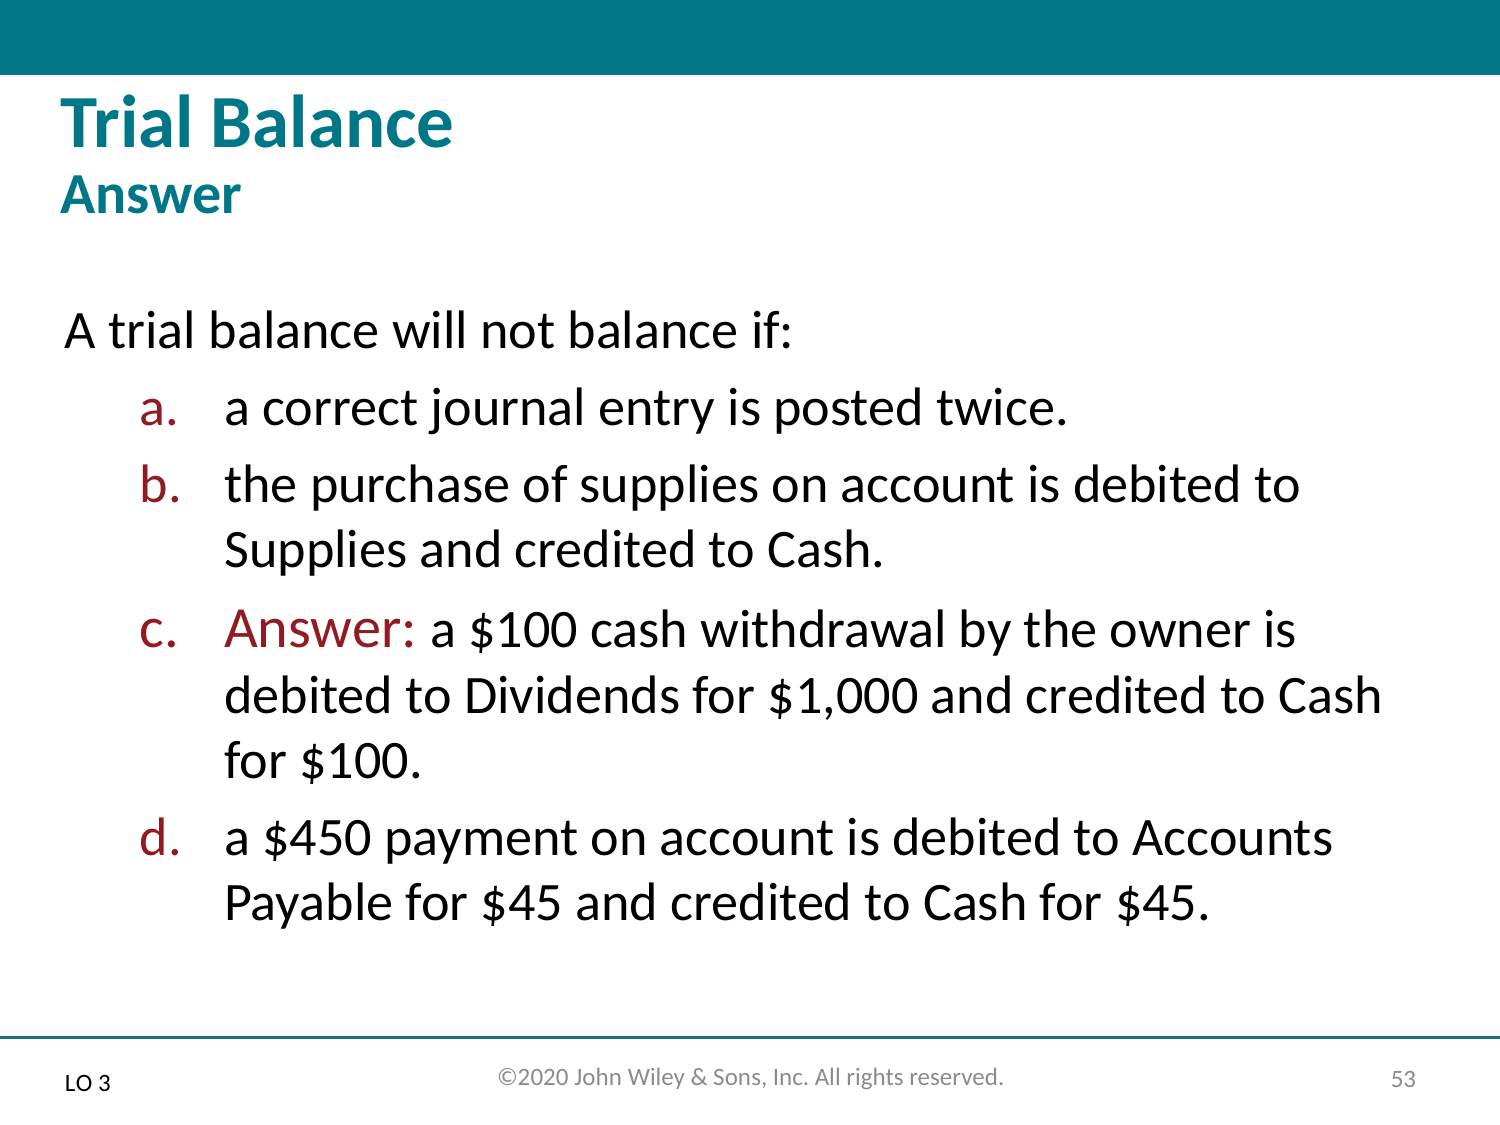

# Trial Balance Answer
A trial balance will not balance if:
a correct journal entry is posted twice.
the purchase of supplies on account is debited to Supplies and credited to Cash.
Answer: a $100 cash withdrawal by the owner is debited to Dividends for $1,000 and credited to Cash for $100.
a $450 payment on account is debited to Accounts Payable for $45 and credited to Cash for $45.
L O 3